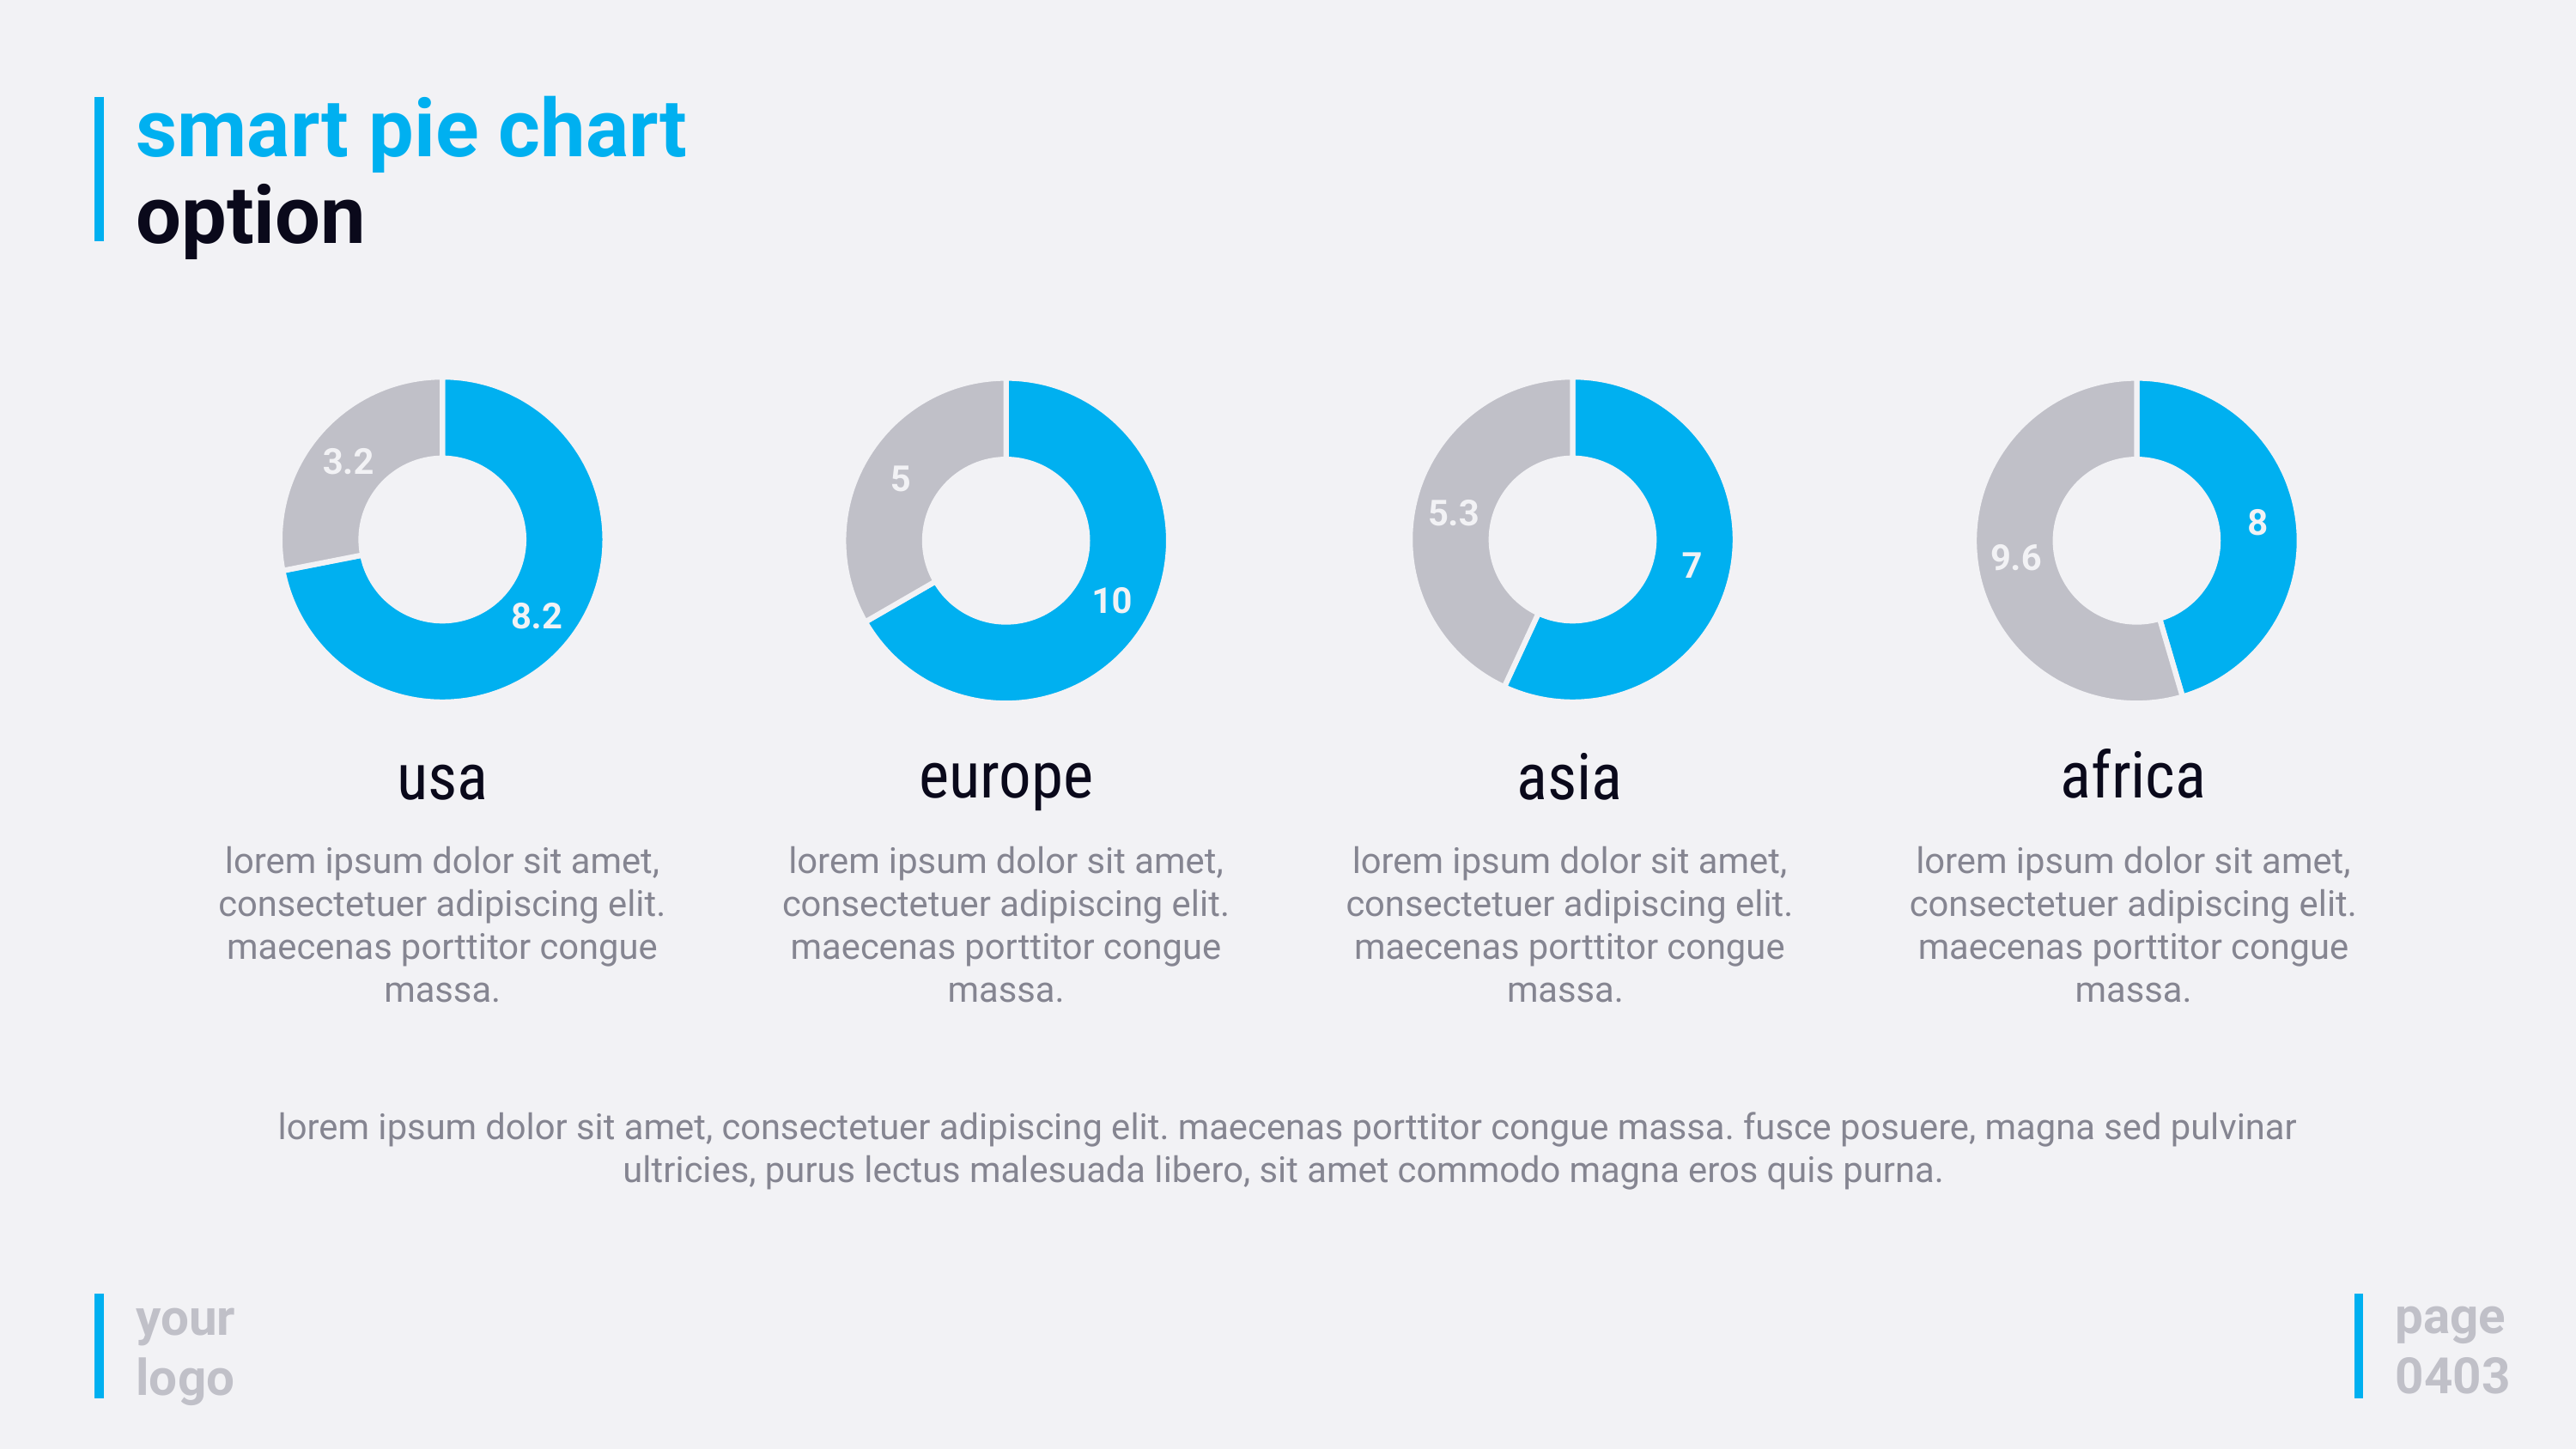

# smart pie chart option

### Chart

| Category | DATA |
|---|---|
| 2014 | 8.2 |
| 2015 | 3.2 |
usa
lorem ipsum dolor sit amet, consectetuer adipiscing elit. maecenas porttitor congue massa.

### Chart

| Category | DATA |
|---|---|
| 2014 | 7.0 |
| 2015 | 5.3 |
asia
lorem ipsum dolor sit amet, consectetuer adipiscing elit. maecenas porttitor congue massa.

### Chart

| Category | DATA |
|---|---|
| 2014 | 10.0 |
| 2015 | 5.0 |
europe
lorem ipsum dolor sit amet, consectetuer adipiscing elit. maecenas porttitor congue massa.

### Chart

| Category | DATA |
|---|---|
| 2014 | 8.0 |
| 2015 | 9.6 |
africa
lorem ipsum dolor sit amet, consectetuer adipiscing elit. maecenas porttitor congue massa.
lorem ipsum dolor sit amet, consectetuer adipiscing elit. maecenas porttitor congue massa. fusce posuere, magna sed pulvinar ultricies, purus lectus malesuada libero, sit amet commodo magna eros quis purna.
page
0403